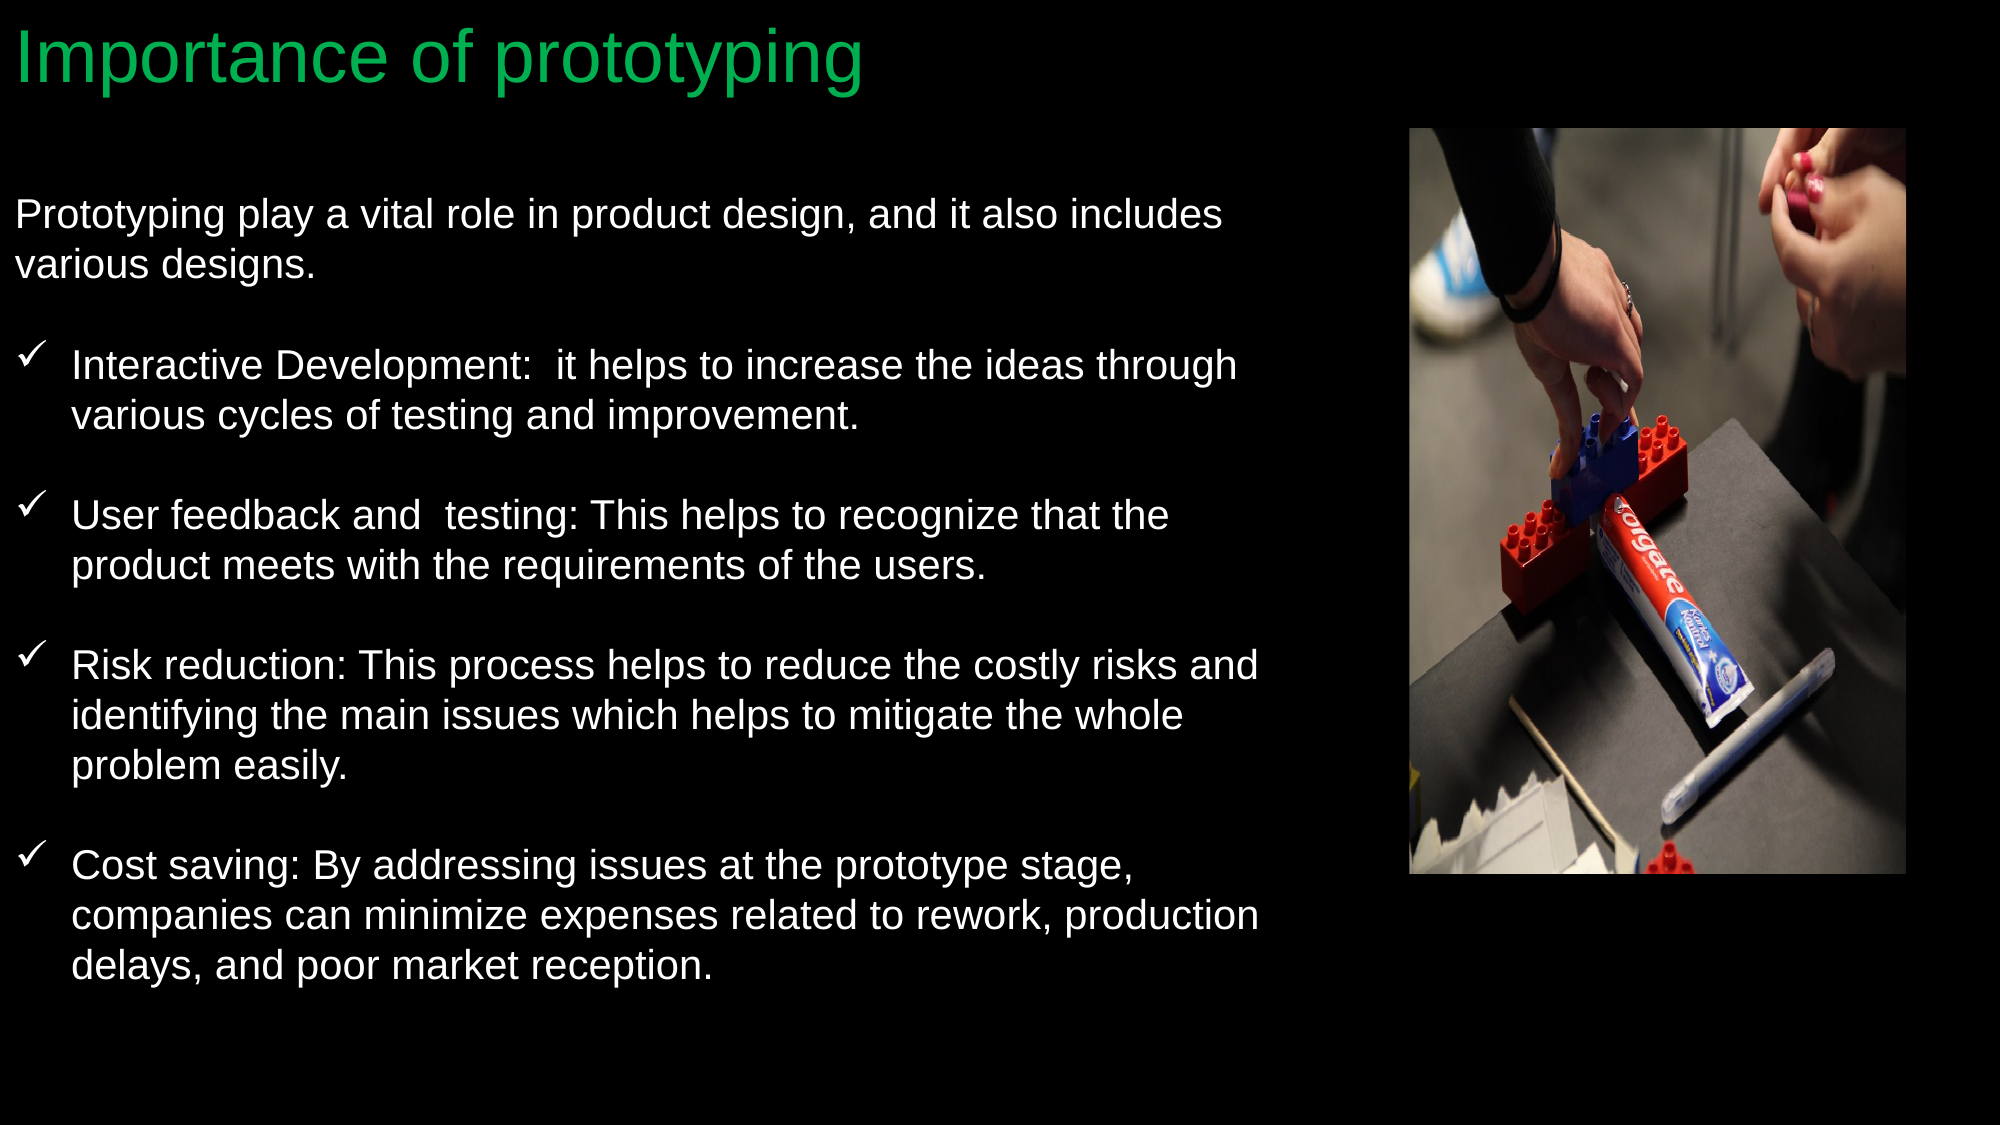

Importance of prototyping

Prototyping play a vital role in product design, and it also includes various designs.

Interactive Development:  it helps to increase the ideas through various cycles of testing and improvement.

User feedback and  testing: This helps to recognize that the product meets with the requirements of the users.

Risk reduction: This process helps to reduce the costly risks and identifying the main issues which helps to mitigate the whole problem easily.

Cost saving: By addressing issues at the prototype stage, companies can minimize expenses related to rework, production delays, and poor market reception.